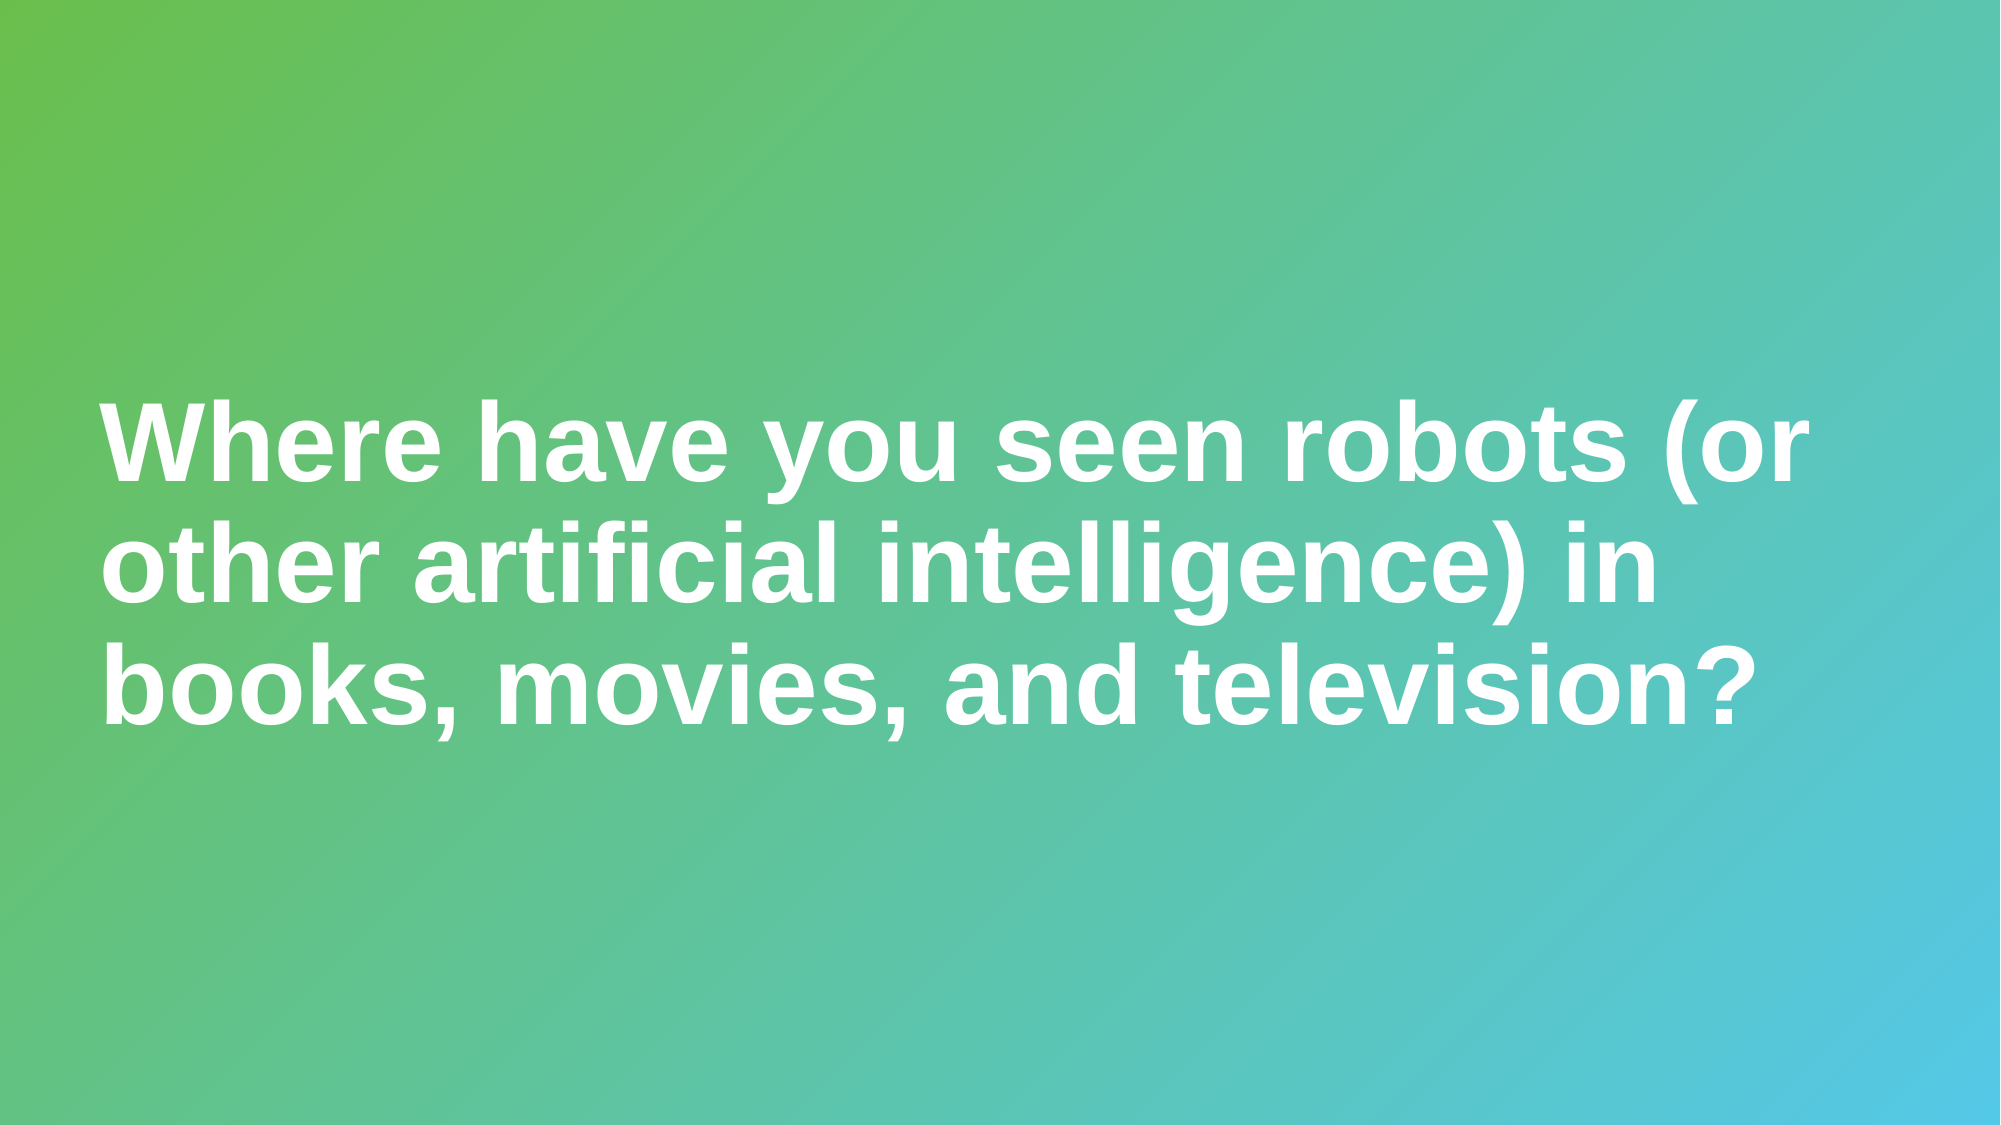

# Where have you seen robots (or other artificial intelligence) in books, movies, and television?